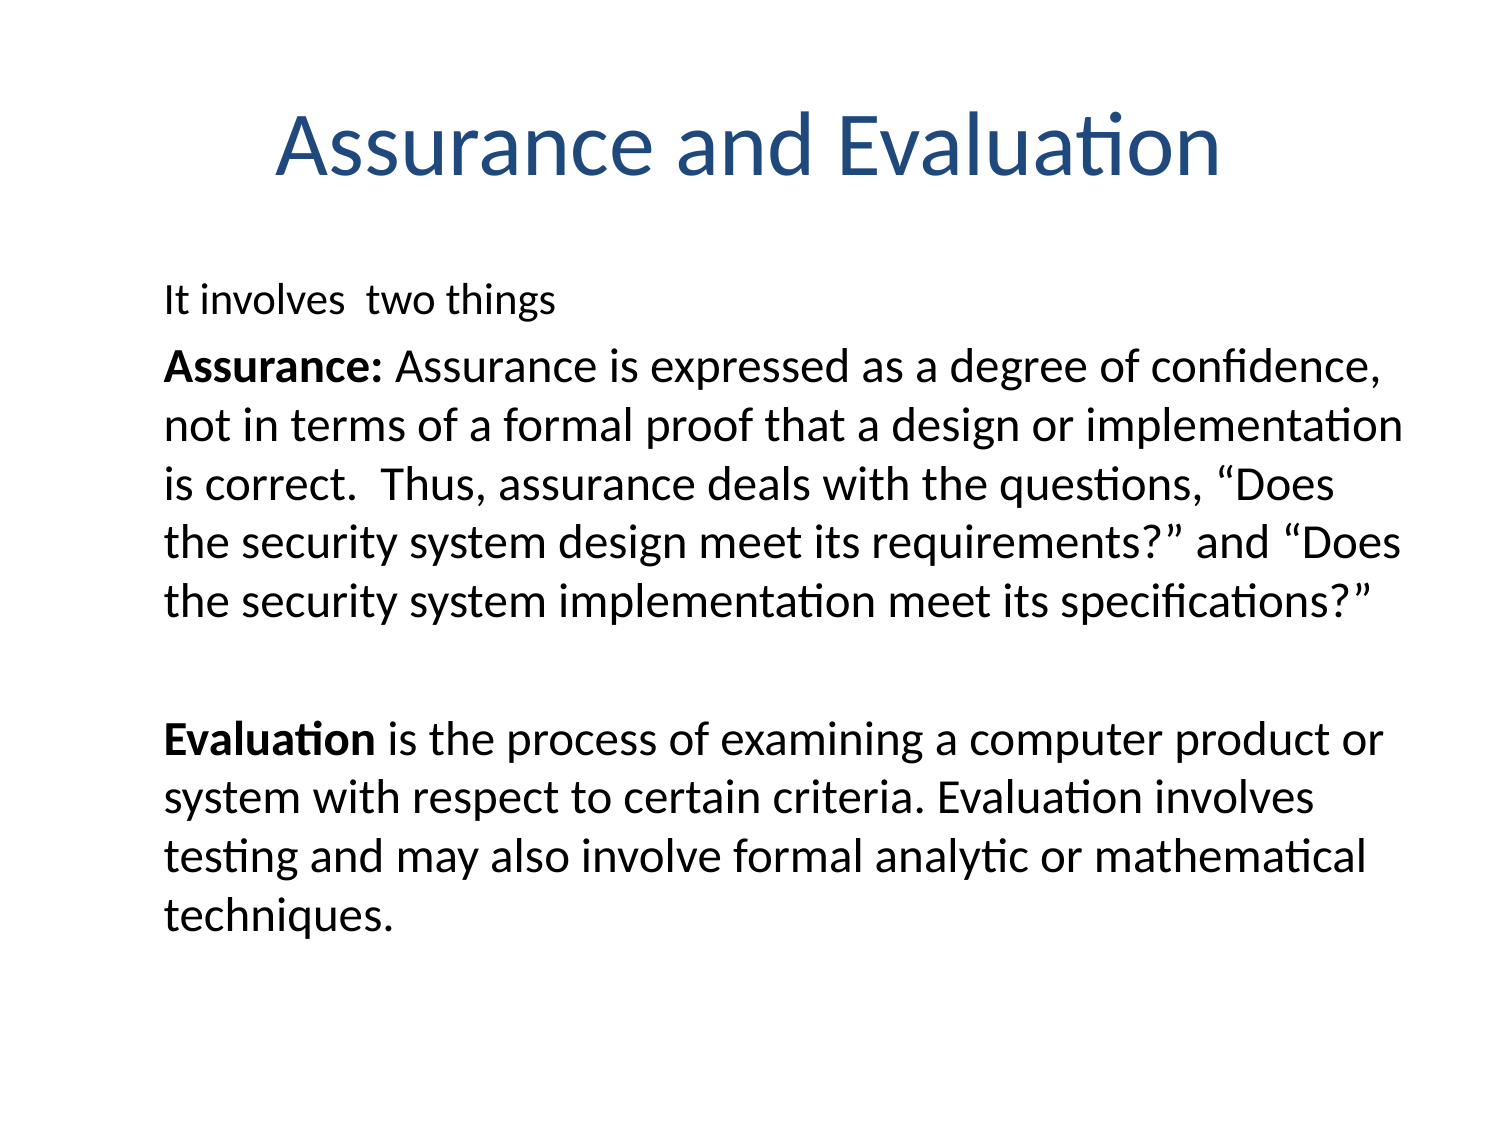

# Assurance and Evaluation
It involves  two things
Assurance: Assurance is expressed as a degree of confidence, not in terms of a formal proof that a design or implementation is correct.  Thus, assurance deals with the questions, “Does the security system design meet its requirements?” and “Does the security system implementation meet its specifications?”

Evaluation is the process of examining a computer product or system with respect to certain criteria. Evaluation involves testing and may also involve formal analytic or mathematical techniques.